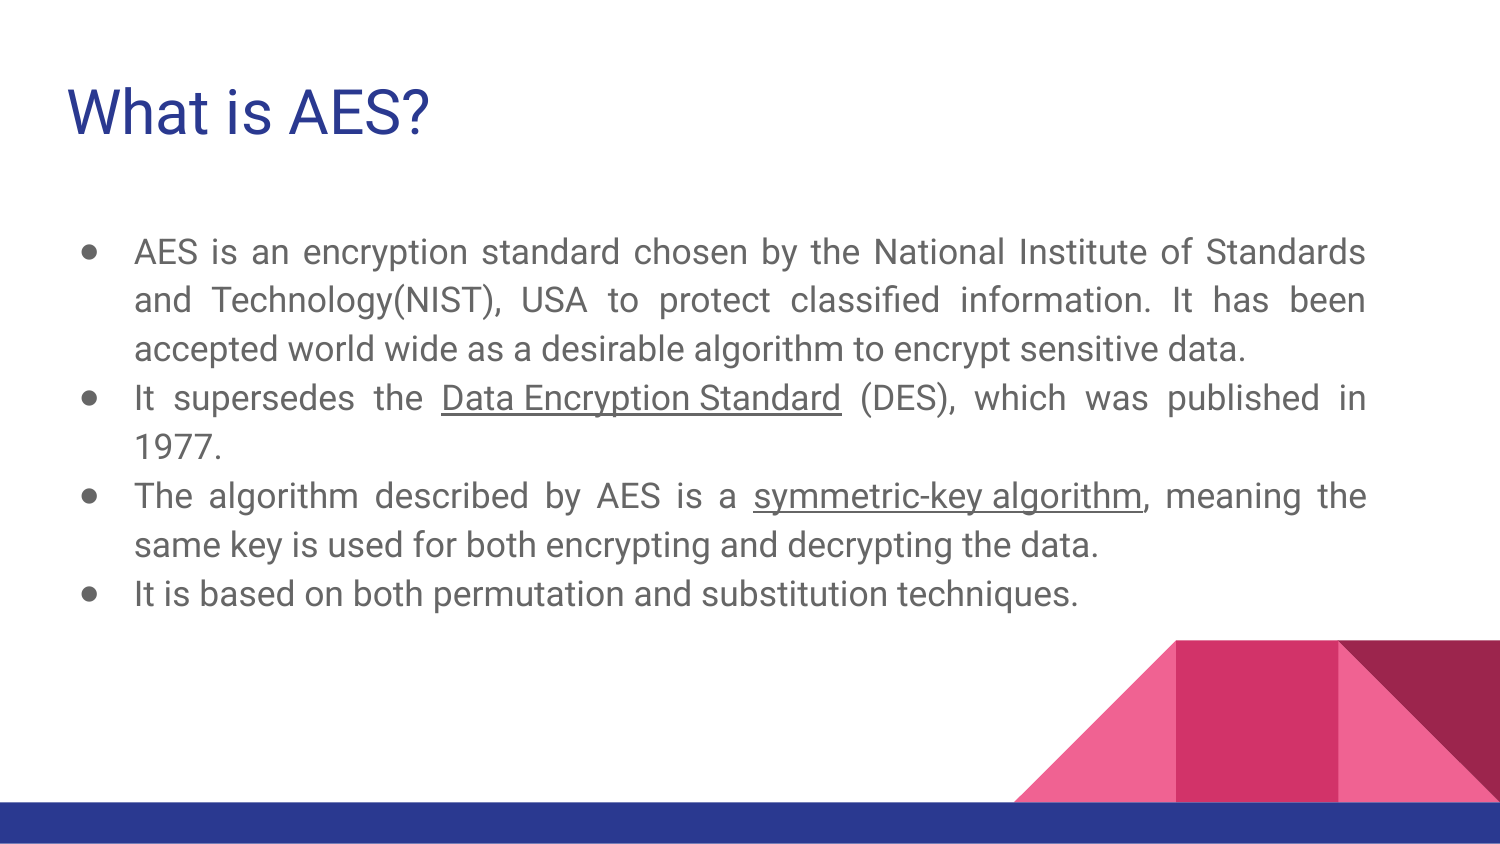

# What is AES?
AES is an encryption standard chosen by the National Institute of Standards and Technology(NIST), USA to protect classified information. It has been accepted world wide as a desirable algorithm to encrypt sensitive data.
It supersedes the Data Encryption Standard (DES), which was published in 1977.
The algorithm described by AES is a symmetric-key algorithm, meaning the same key is used for both encrypting and decrypting the data.
It is based on both permutation and substitution techniques.